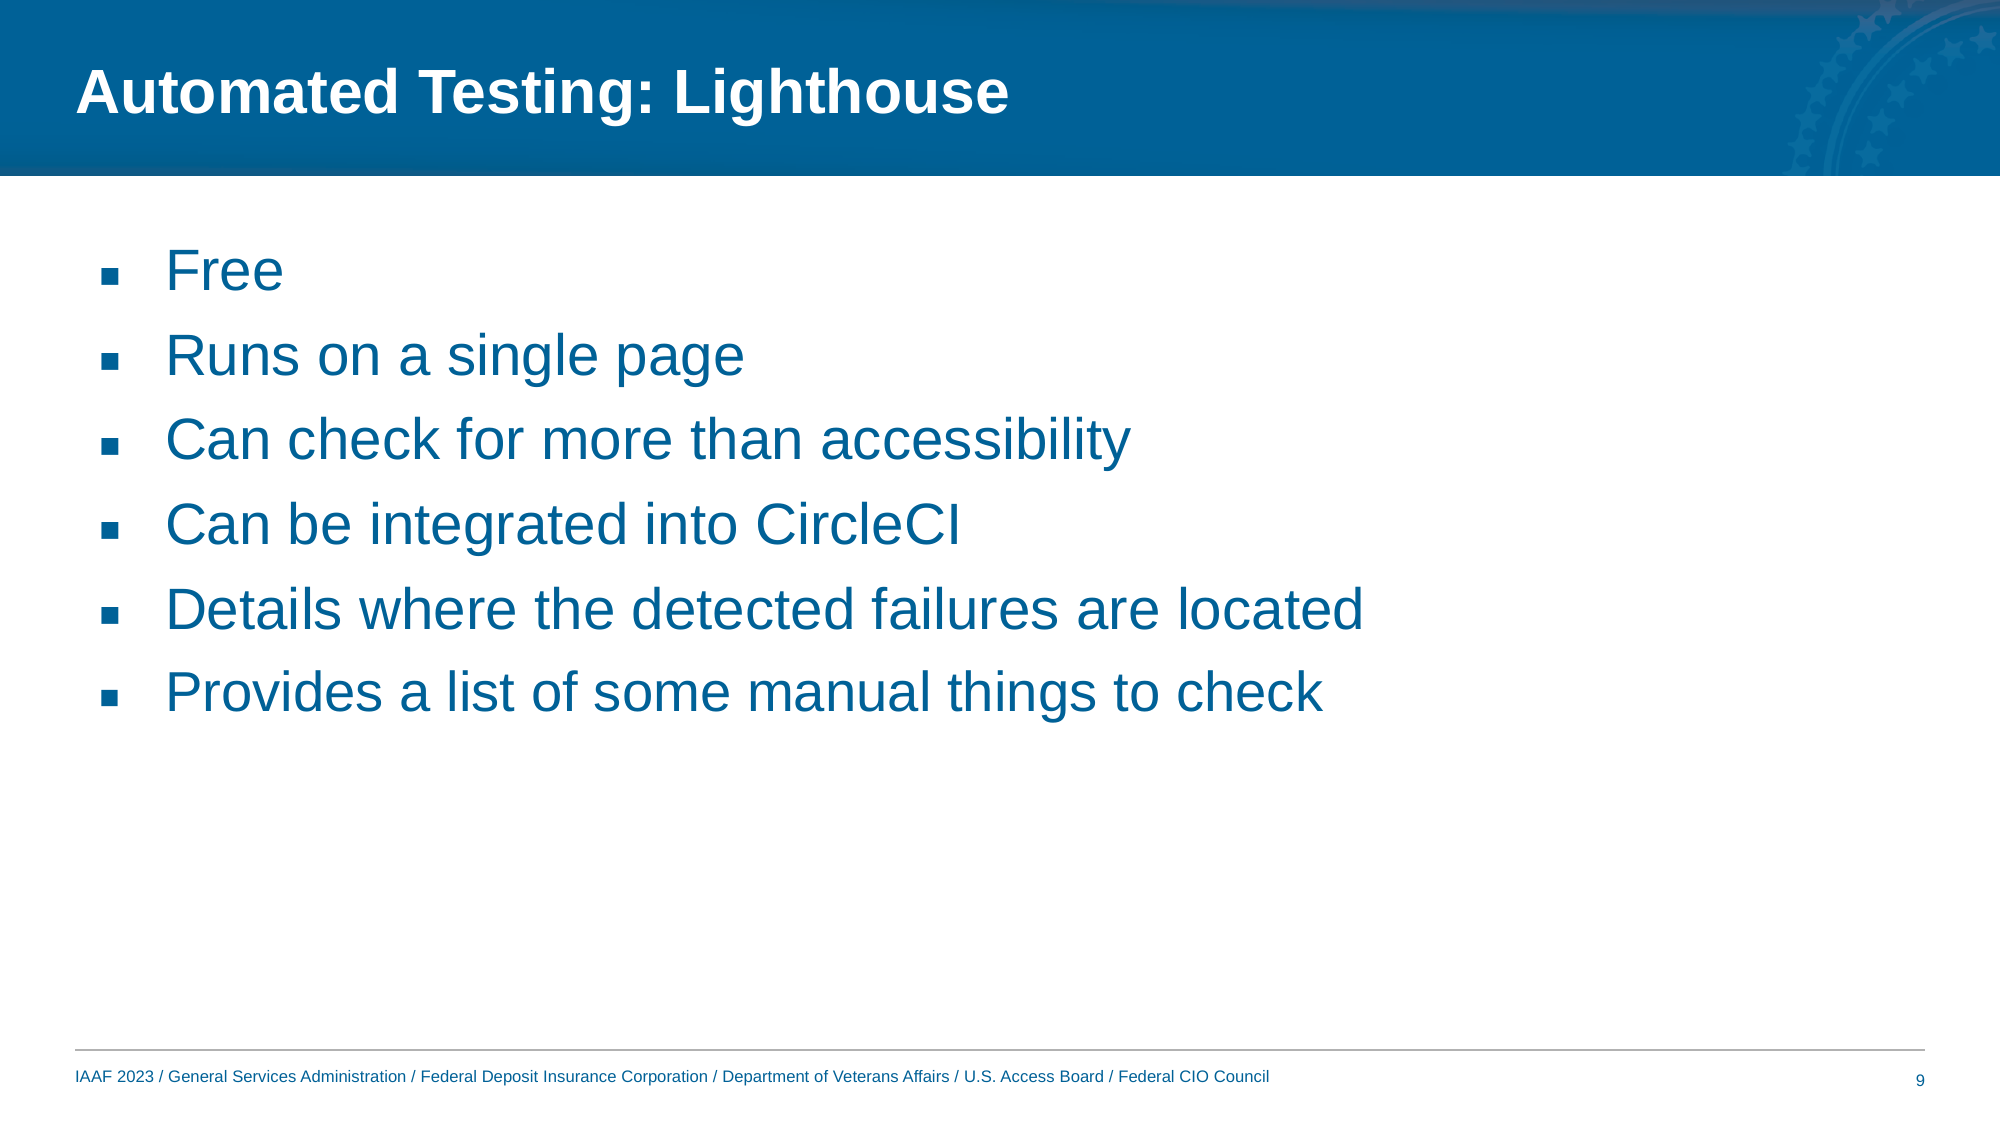

# Automated Testing: Lighthouse
Free
Runs on a single page
Can check for more than accessibility
Can be integrated into CircleCI
Details where the detected failures are located
Provides a list of some manual things to check

9